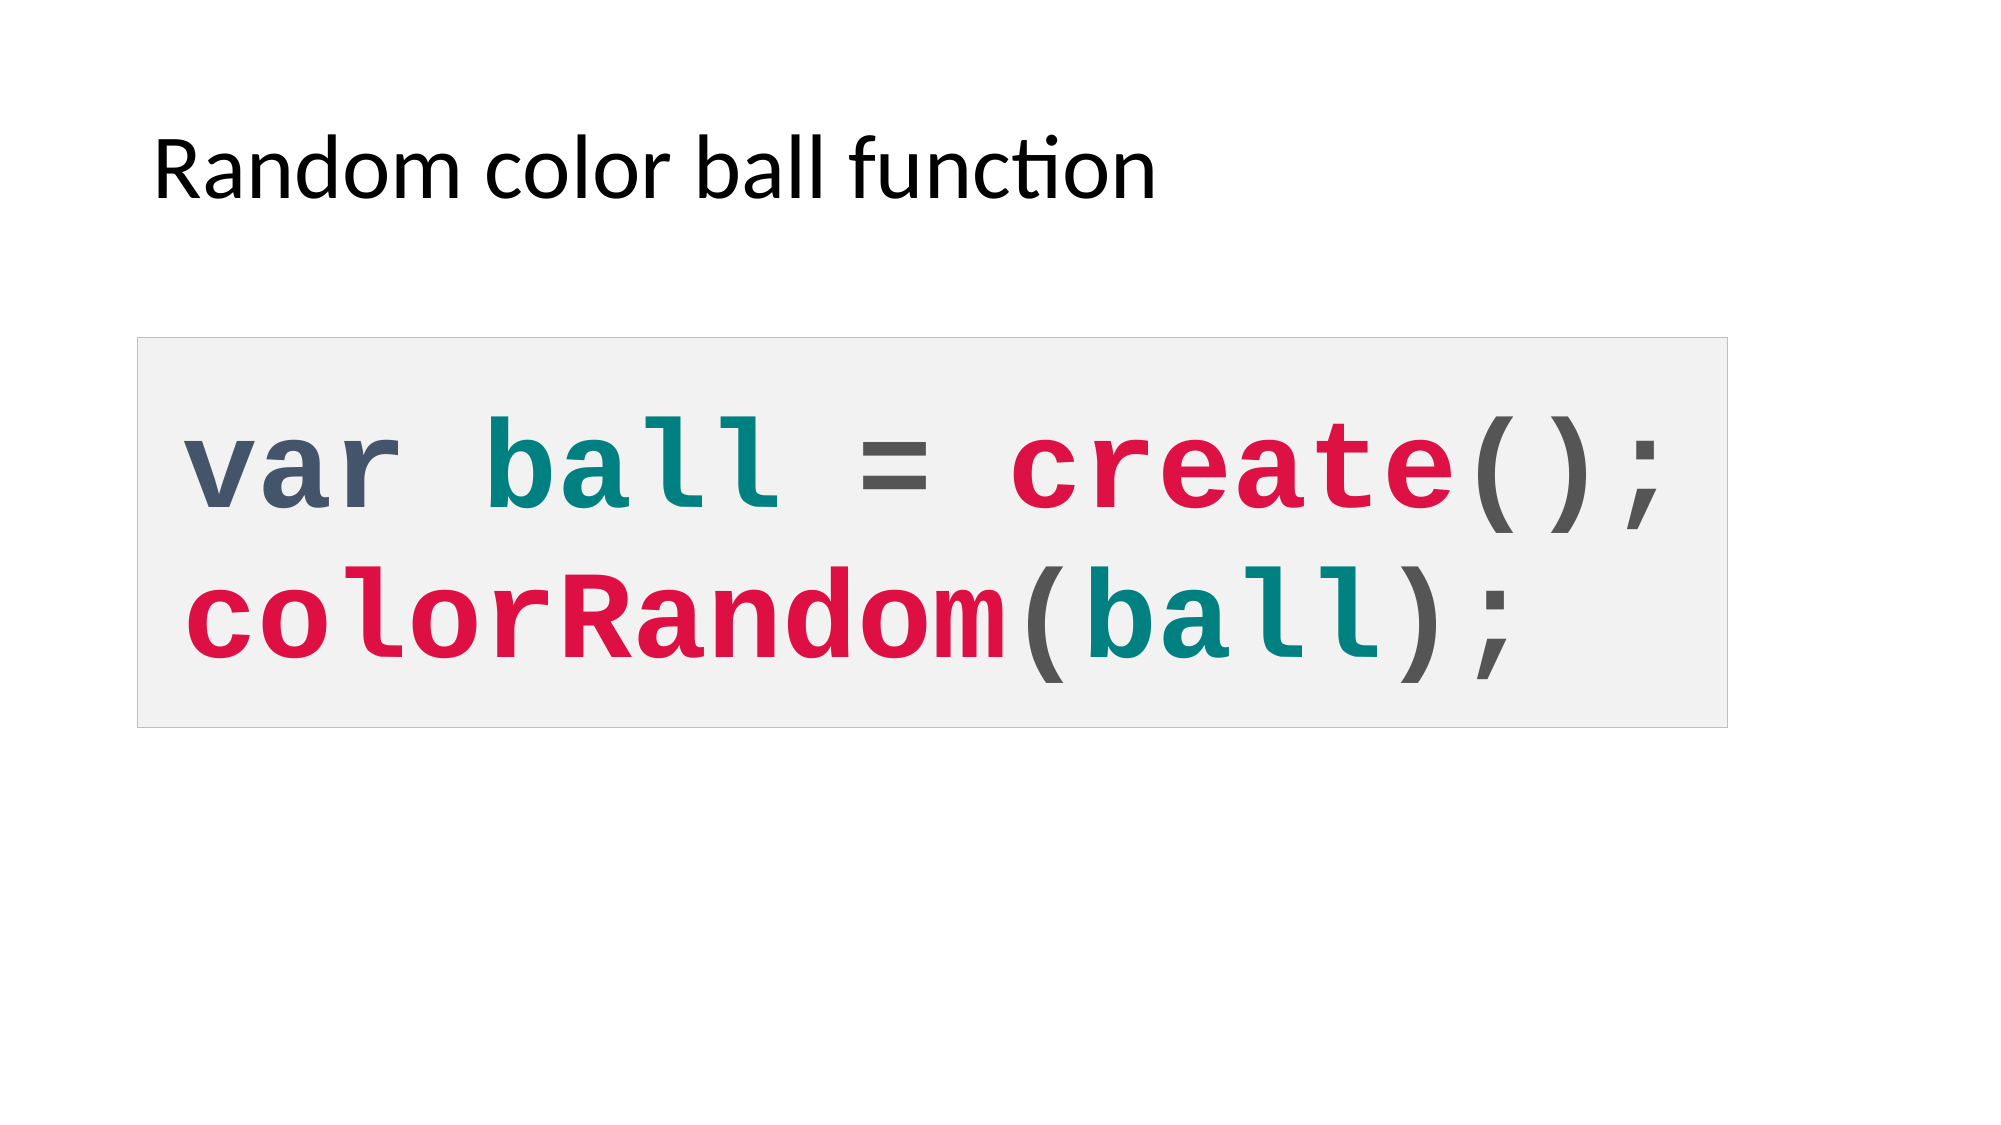

# Random color ball function
var ball = create();
colorRandom(ball);